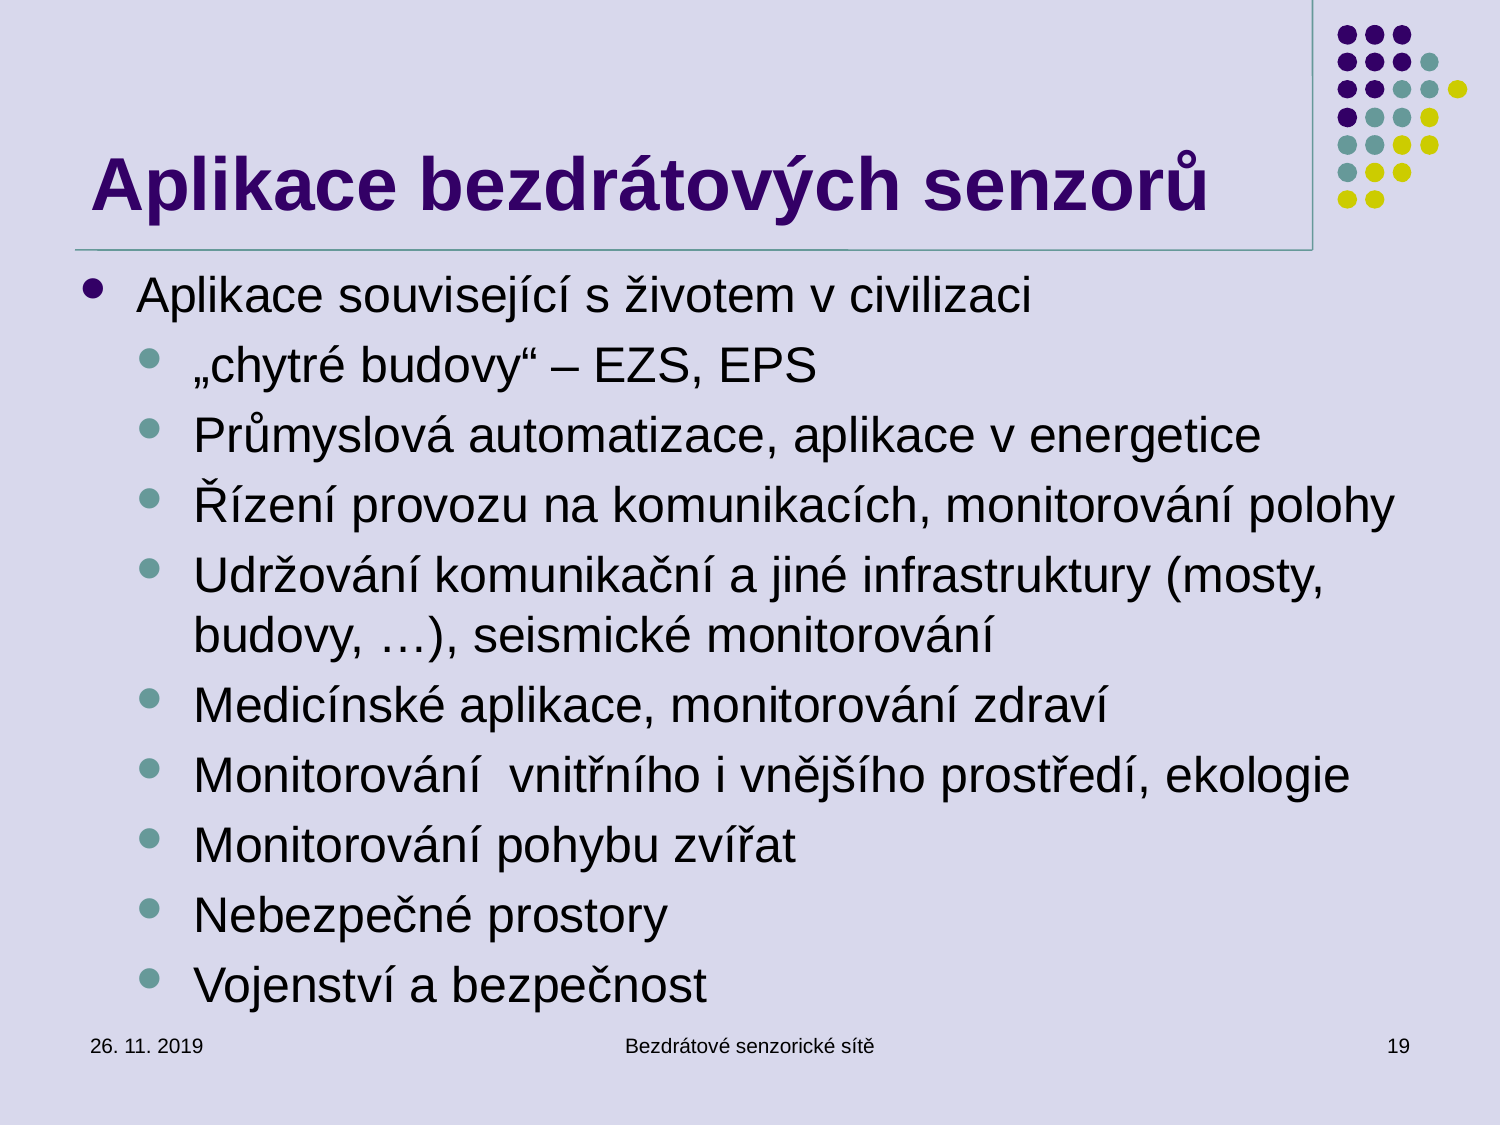

# Aplikace bezdrátových senzorů
Aplikace související s životem v civilizaci
„chytré budovy“ – EZS, EPS
Průmyslová automatizace, aplikace v energetice
Řízení provozu na komunikacích, monitorování polohy
Udržování komunikační a jiné infrastruktury (mosty, budovy, …), seismické monitorování
Medicínské aplikace, monitorování zdraví
Monitorování  vnitřního i vnějšího prostředí, ekologie
Monitorování pohybu zvířat
Nebezpečné prostory
Vojenství a bezpečnost
26. 11. 2019
Bezdrátové senzorické sítě
19